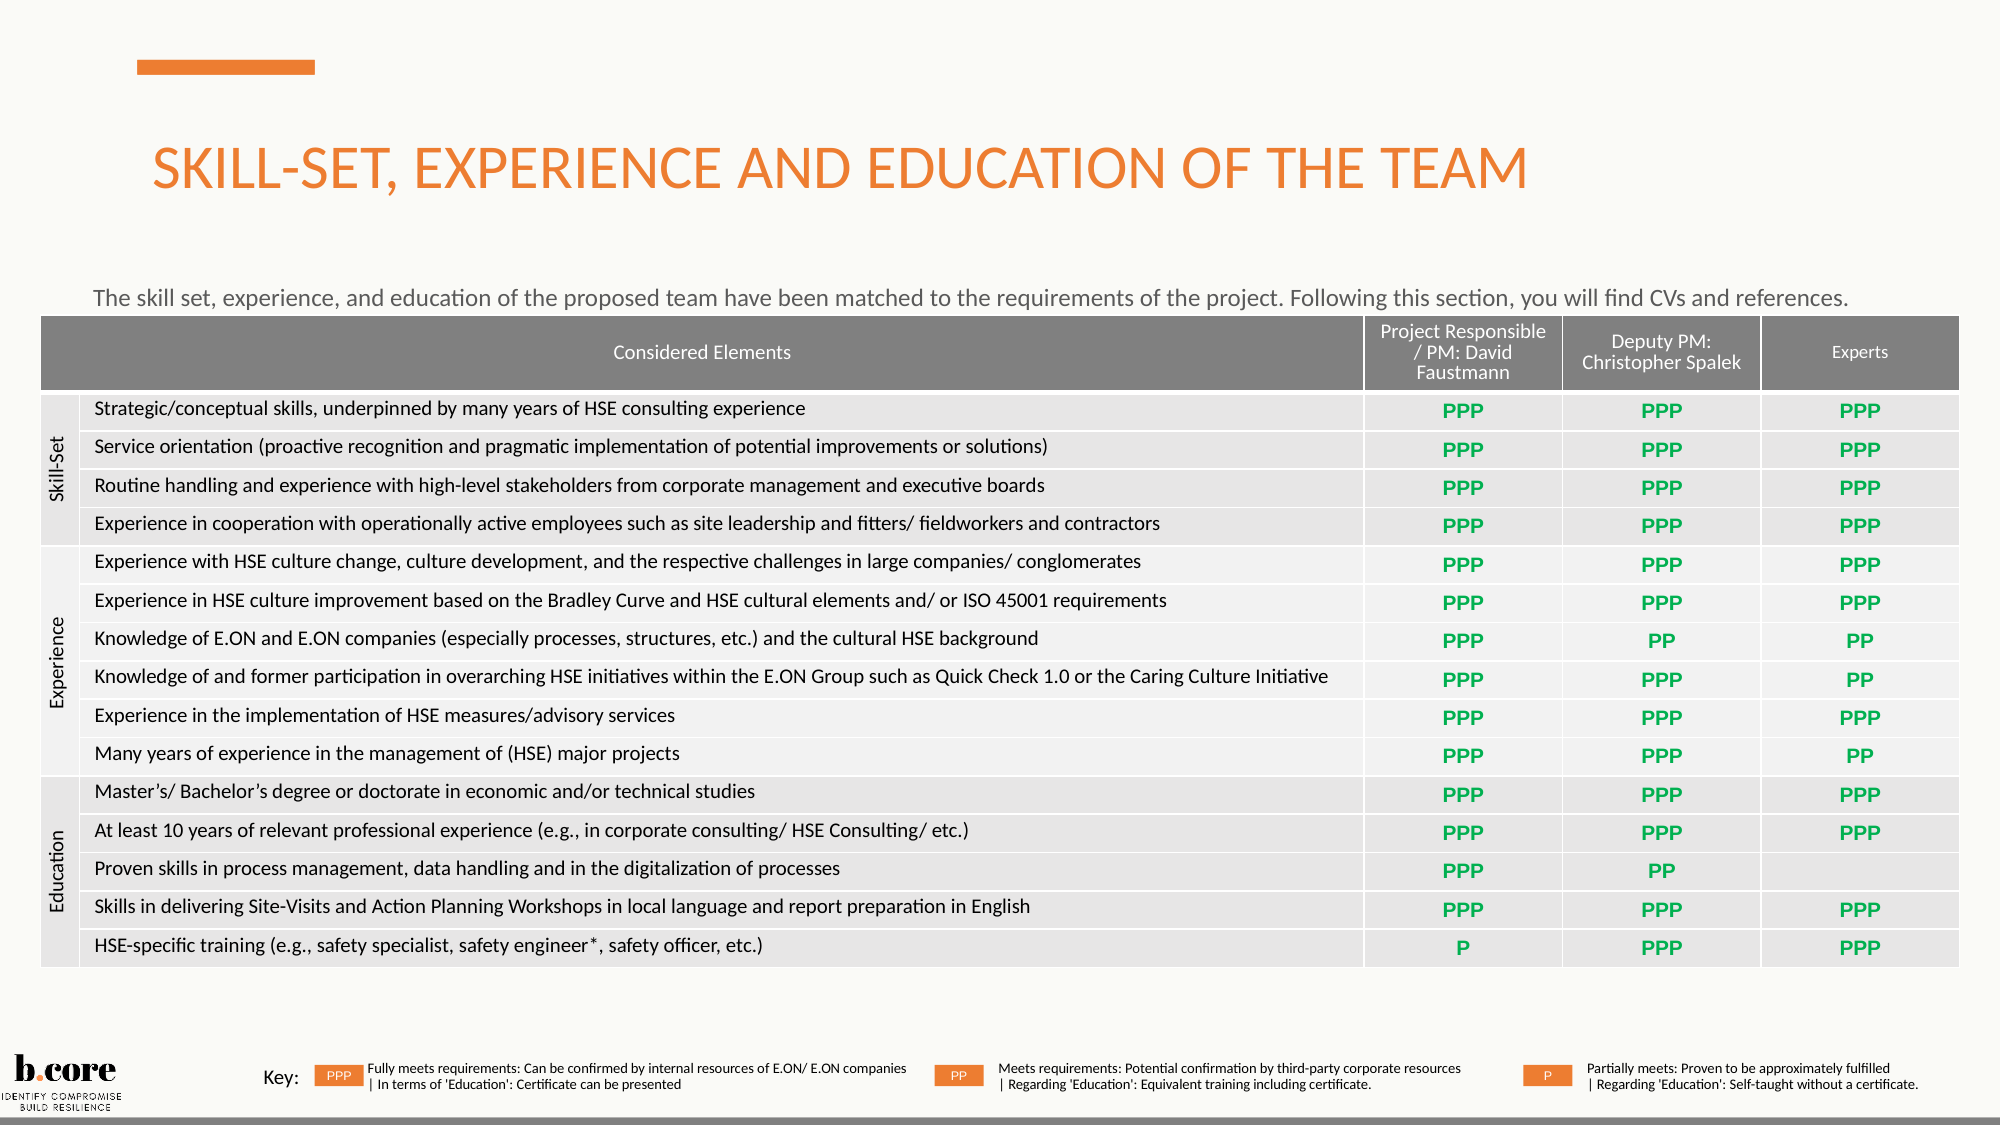

# Skill-Set, Experience and Education of the Team
The skill set, experience, and education of the proposed team have been matched to the requirements of the project. Following this section, you will find CVs and references.
| Considered Elements | Anforderungen an das Team Setup | Project Responsible / PM: David Faustmann | Deputy PM: Christopher Spalek | Experts |
| --- | --- | --- | --- | --- |
| Skill-Set | Strategic/conceptual skills, underpinned by many years of HSE consulting experience | PPP | PPP | PPP |
|  | Service orientation (proactive recognition and pragmatic implementation of potential improvements or solutions) | PPP | PPP | PPP |
|  | Routine handling and experience with high-level stakeholders from corporate management and executive boards | PPP | PPP | PPP |
|  | Experience in cooperation with operationally active employees such as site leadership and fitters/ fieldworkers and contractors | PPP | PPP | PPP |
| Experience | Experience with HSE culture change, culture development, and the respective challenges in large companies/ conglomerates | PPP | PPP | PPP |
|  | Experience in HSE culture improvement based on the Bradley Curve and HSE cultural elements and/ or ISO 45001 requirements | PPP | PPP | PPP |
|  | Knowledge of E.ON and E.ON companies (especially processes, structures, etc.) and the cultural HSE background | PPP | PP | PP |
|  | Knowledge of and former participation in overarching HSE initiatives within the E.ON Group such as Quick Check 1.0 or the Caring Culture Initiative | PPP | PPP | PP |
|  | Experience in the implementation of HSE measures/advisory services | PPP | PPP | PPP |
|  | Many years of experience in the management of (HSE) major projects | PPP | PPP | PP |
| Education | Master’s/ Bachelor’s degree or doctorate in economic and/or technical studies | PPP | PPP | PPP |
|  | At least 10 years of relevant professional experience (e.g., in corporate consulting/ HSE Consulting/ etc.) | PPP | PPP | PPP |
|  | Proven skills in process management, data handling and in the digitalization of processes | PPP | PP |  |
|  | Skills in delivering Site-Visits and Action Planning Workshops in local language and report preparation in English | PPP | PPP | PPP |
|  | HSE-specific training (e.g., safety specialist, safety engineer\*, safety officer, etc.) | P | PPP | PPP |
Fully meets requirements: Can be confirmed by internal resources of E.ON/ E.ON companies
| In terms of 'Education': Certificate can be presented
Meets requirements: Potential confirmation by third-party corporate resources
| Regarding 'Education': Equivalent training including certificate.
Partially meets: Proven to be approximately fulfilled
| Regarding 'Education': Self-taught without a certificate.
Key:
PPP
PP
P